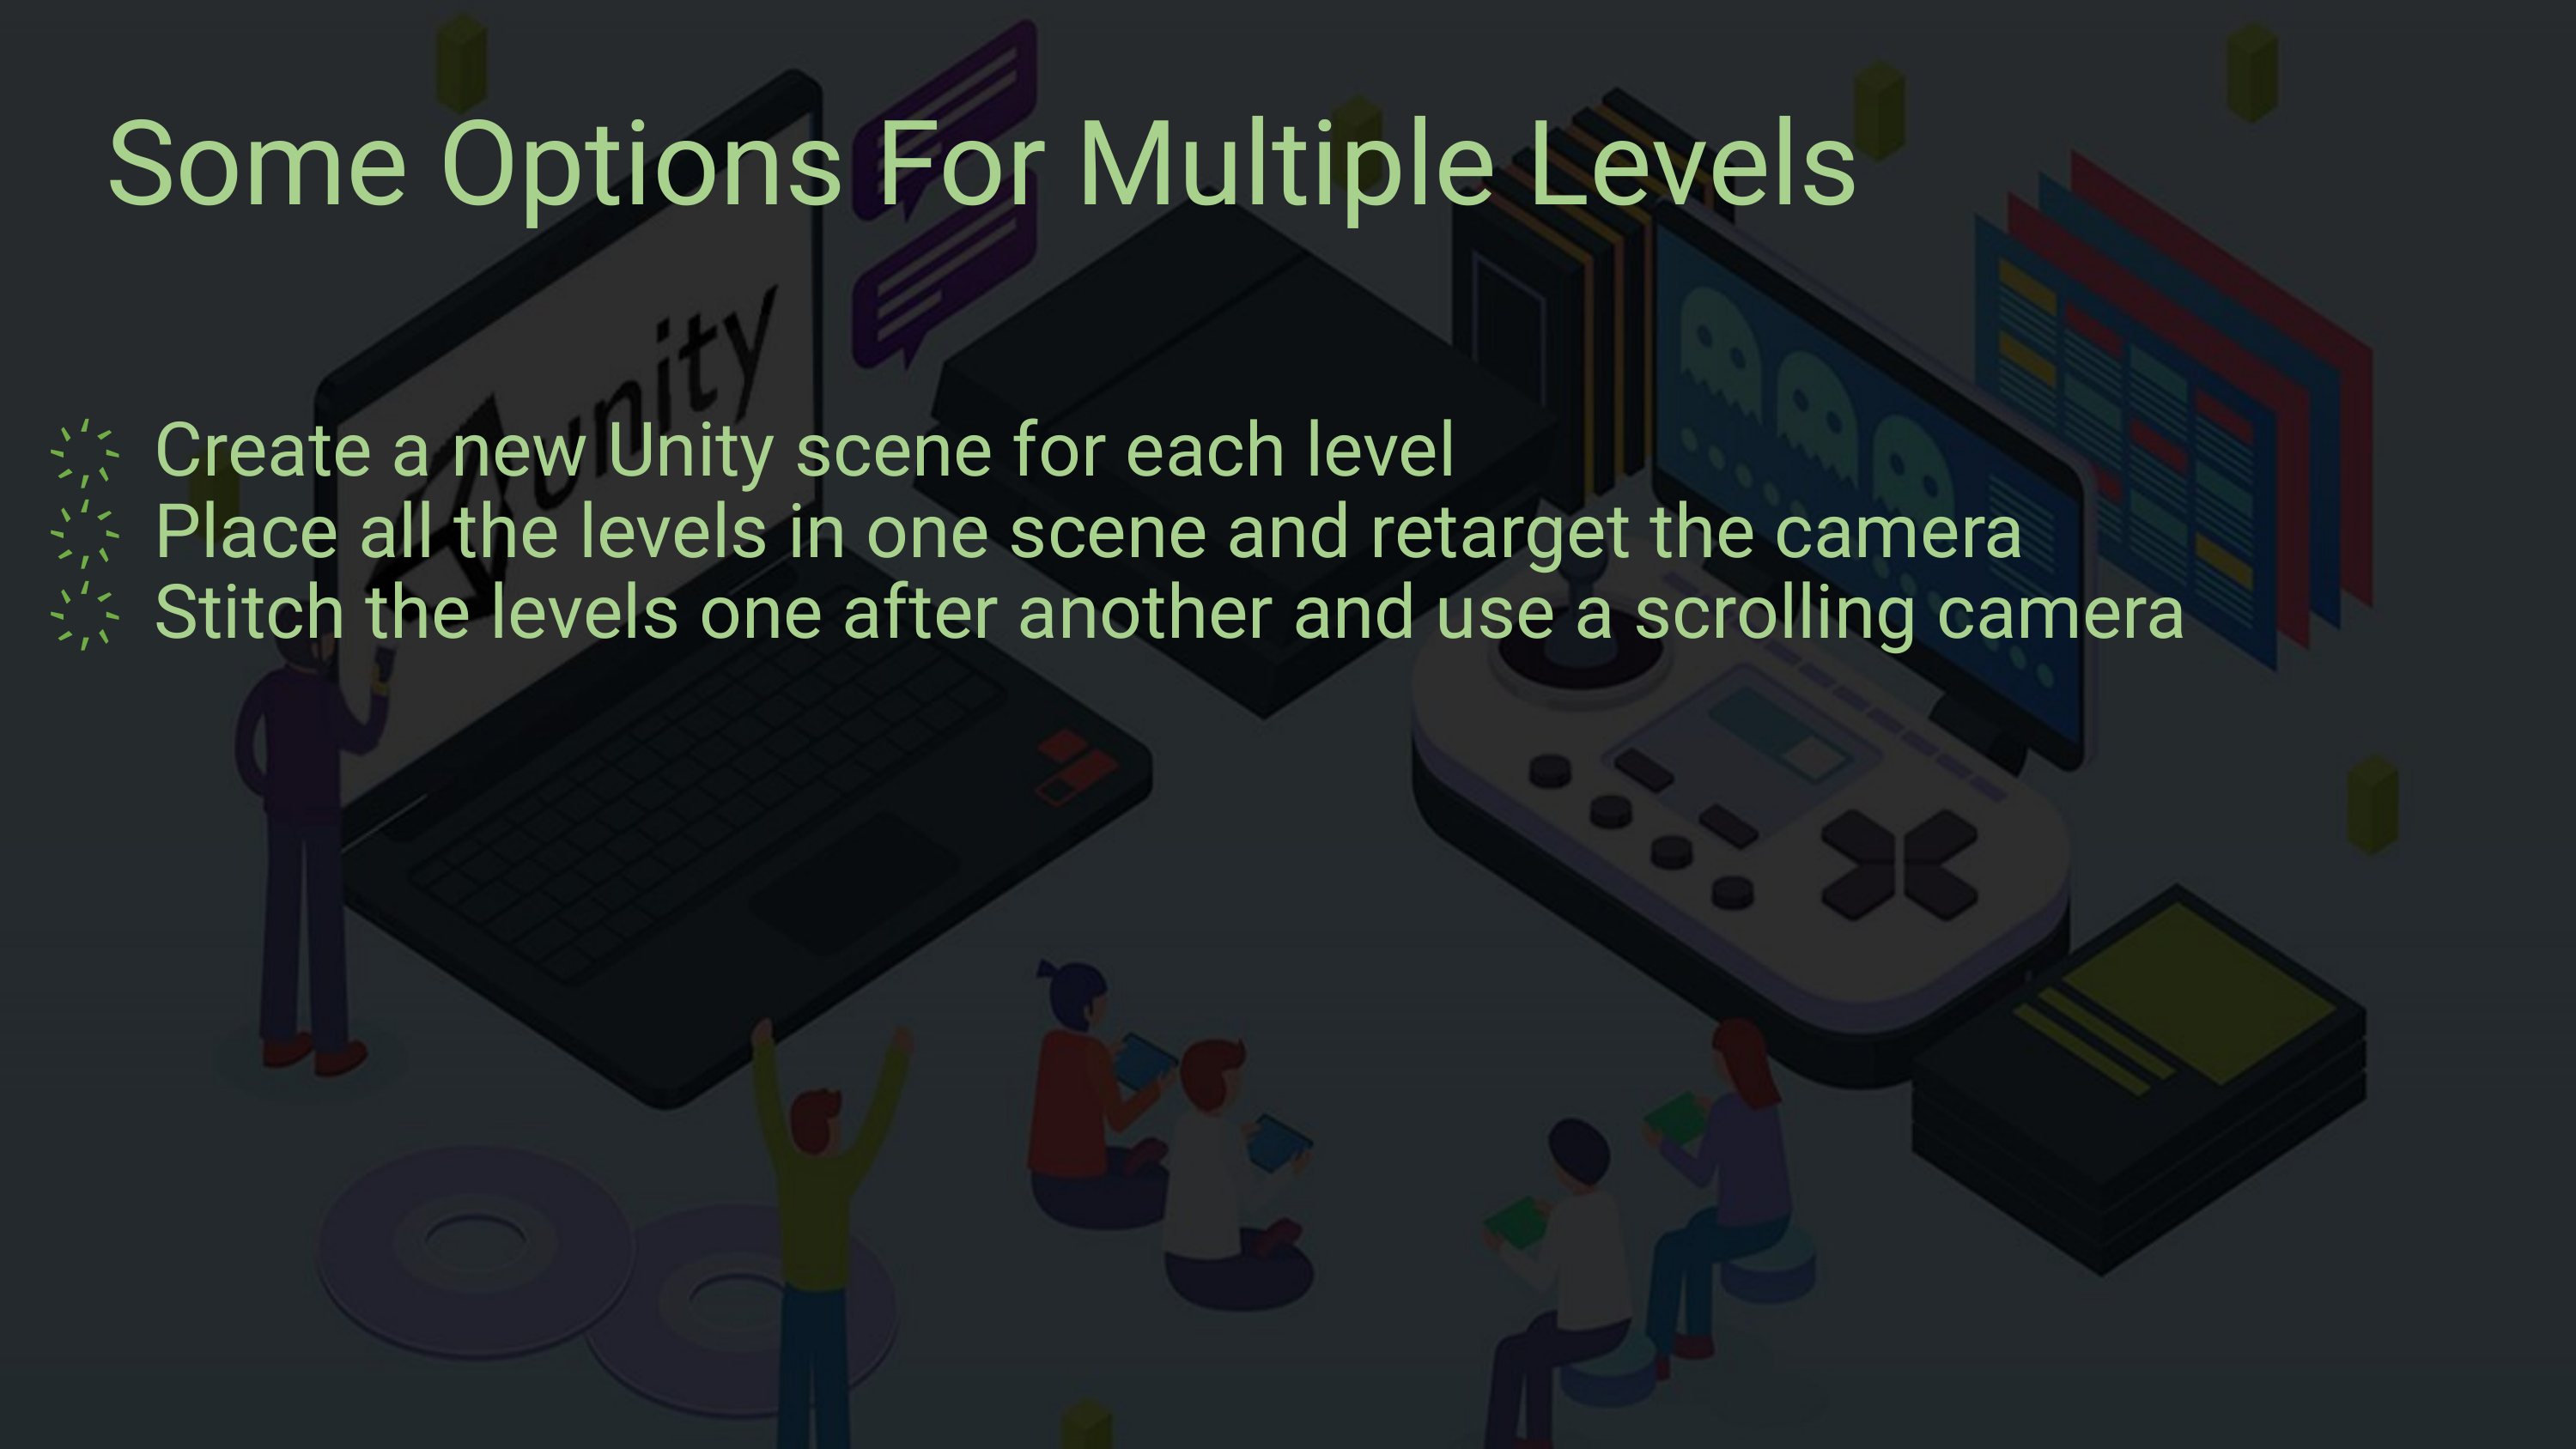

# Some Options For Multiple Levels
Create a new Unity scene for each level
Place all the levels in one scene and retarget the camera
Stitch the levels one after another and use a scrolling camera